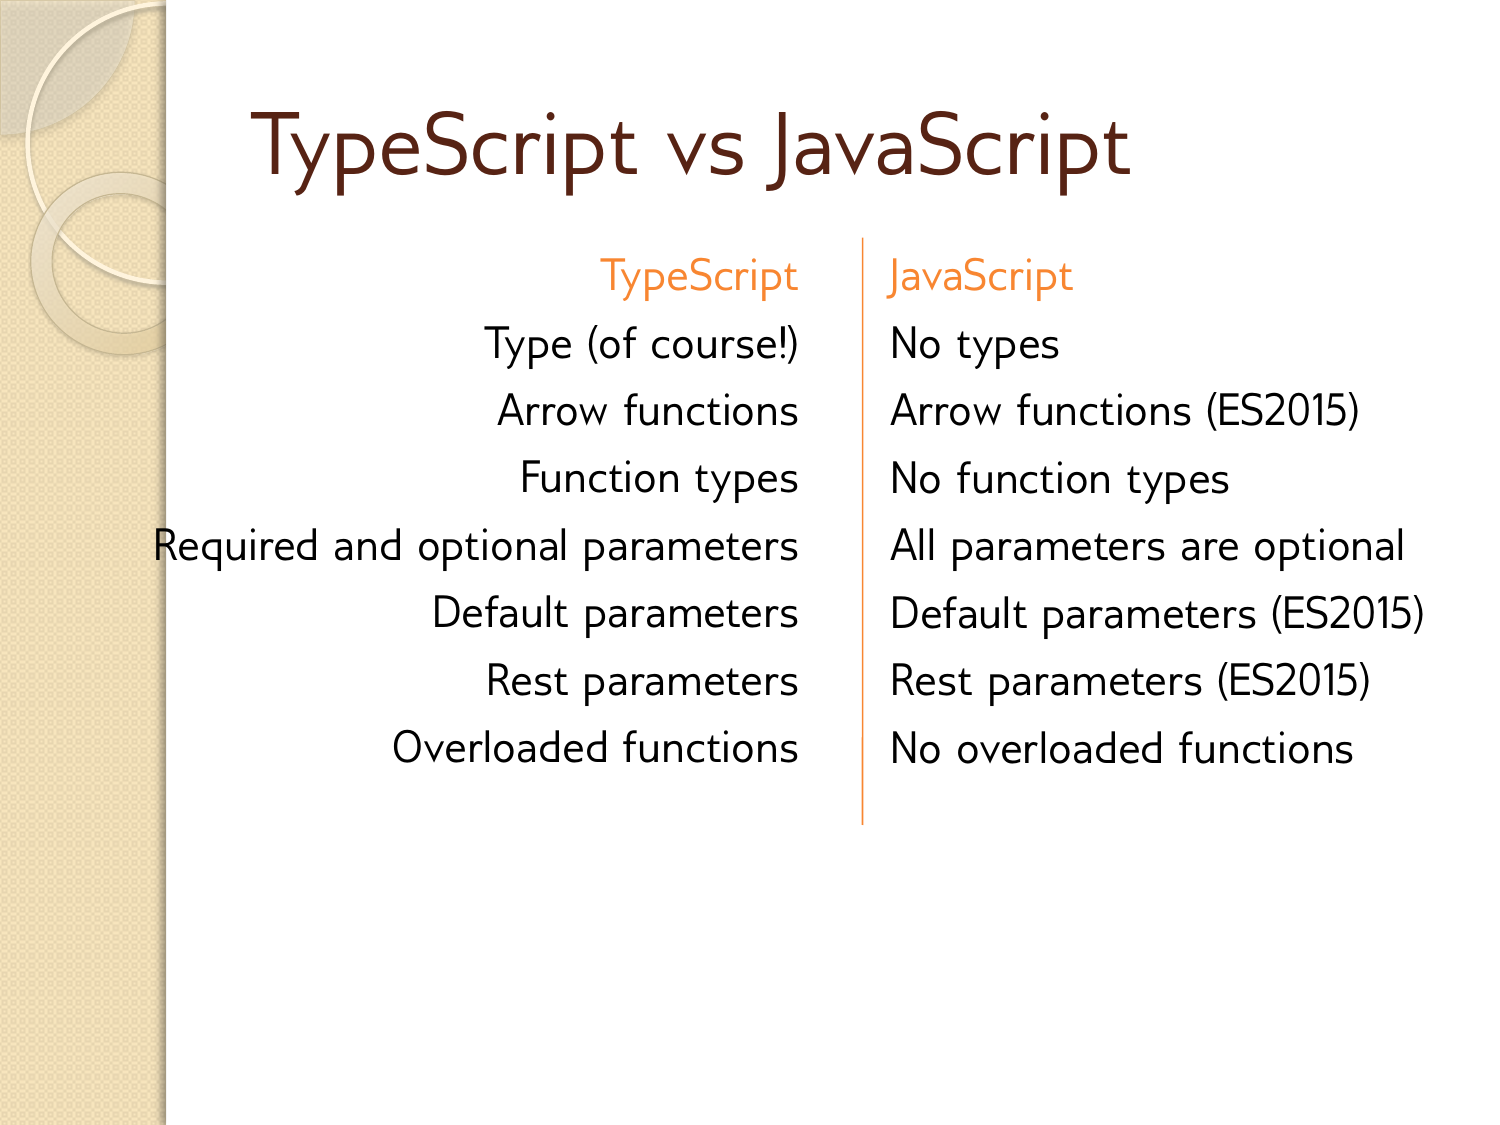

# TypeScript vs JavaScript
TypeScript
Type (of course!)
Arrow functions
Function types
Required and optional parameters
Default parameters
Rest parameters
Overloaded functions
JavaScript
No types
Arrow functions (ES2015)
No function types
All parameters are optional
Default parameters (ES2015)
Rest parameters (ES2015)
No overloaded functions